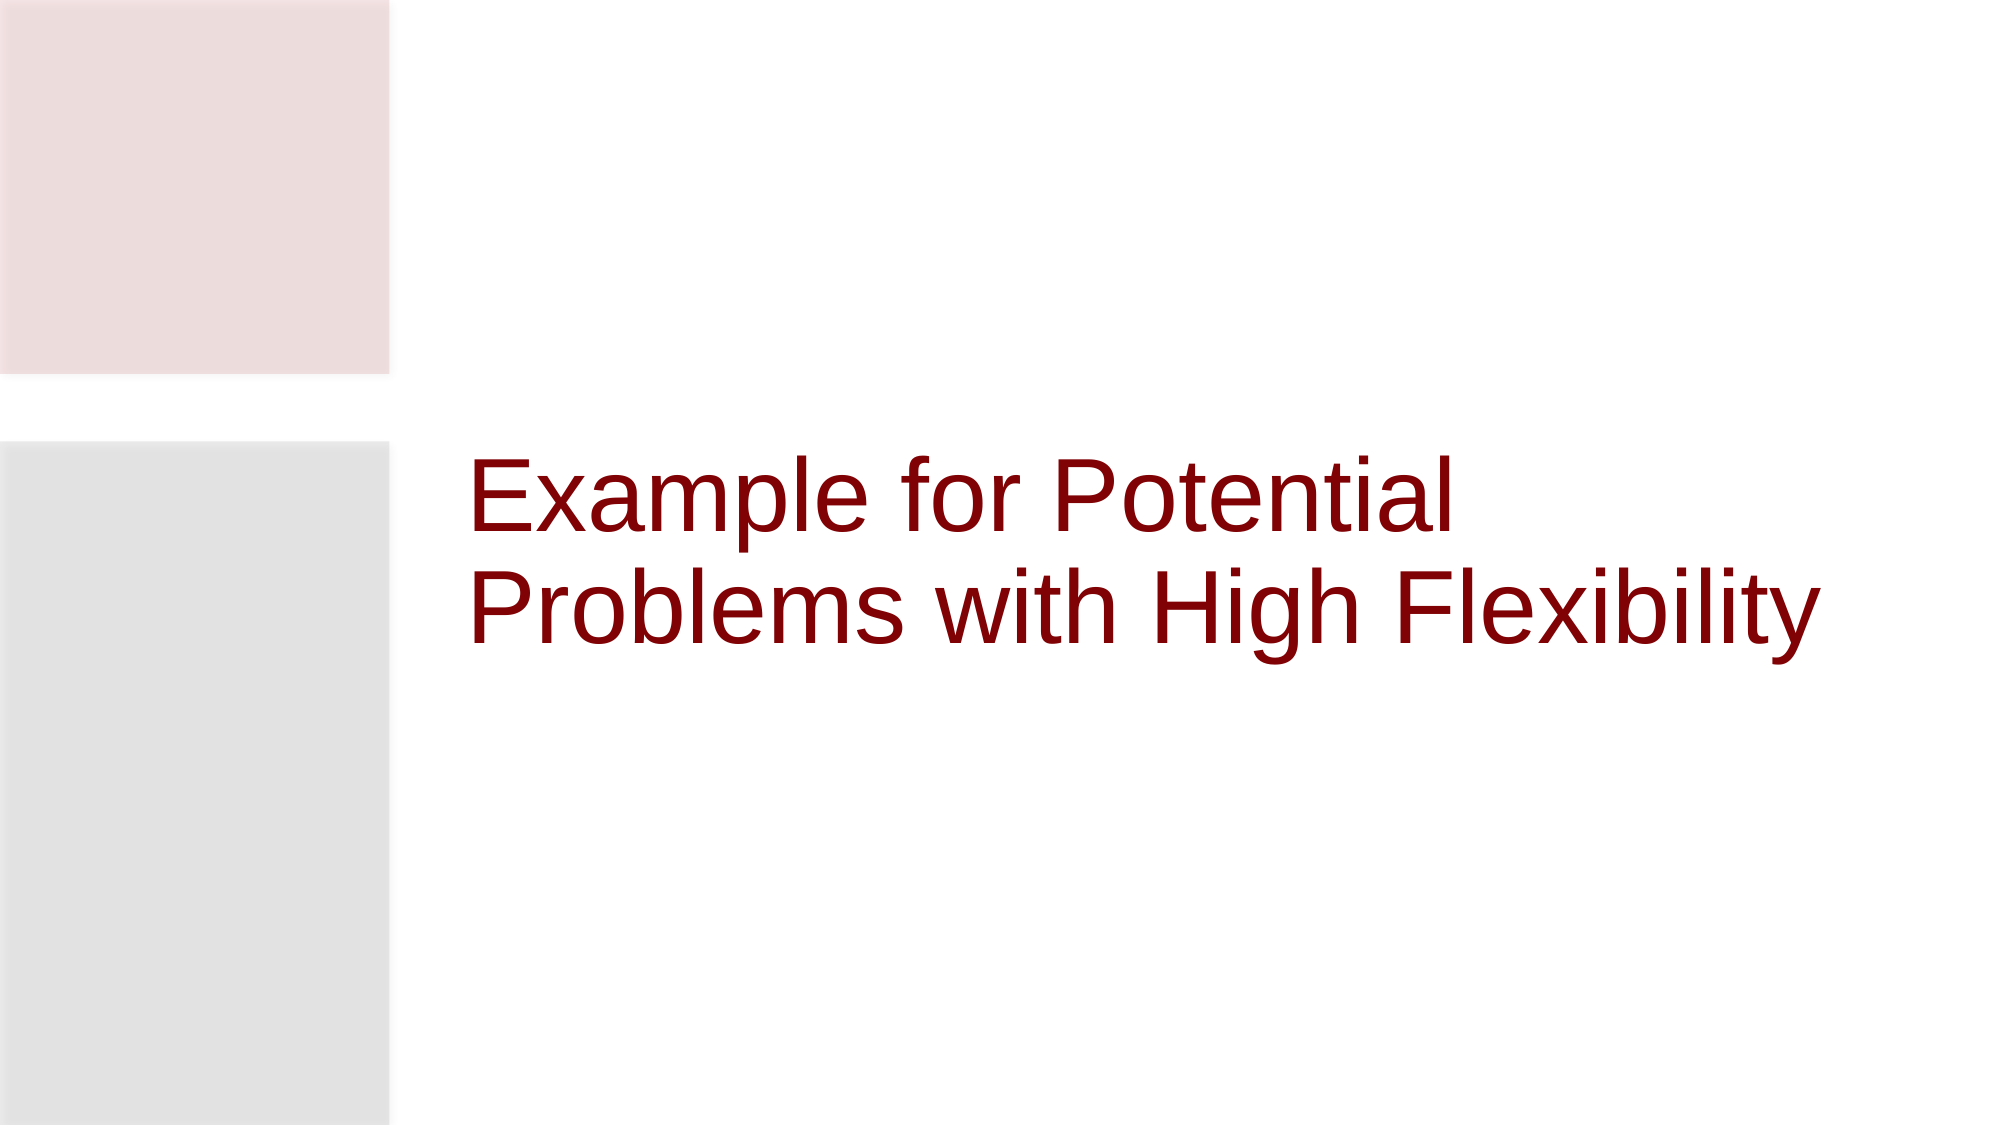

# Example for Potential Problems with High Flexibility